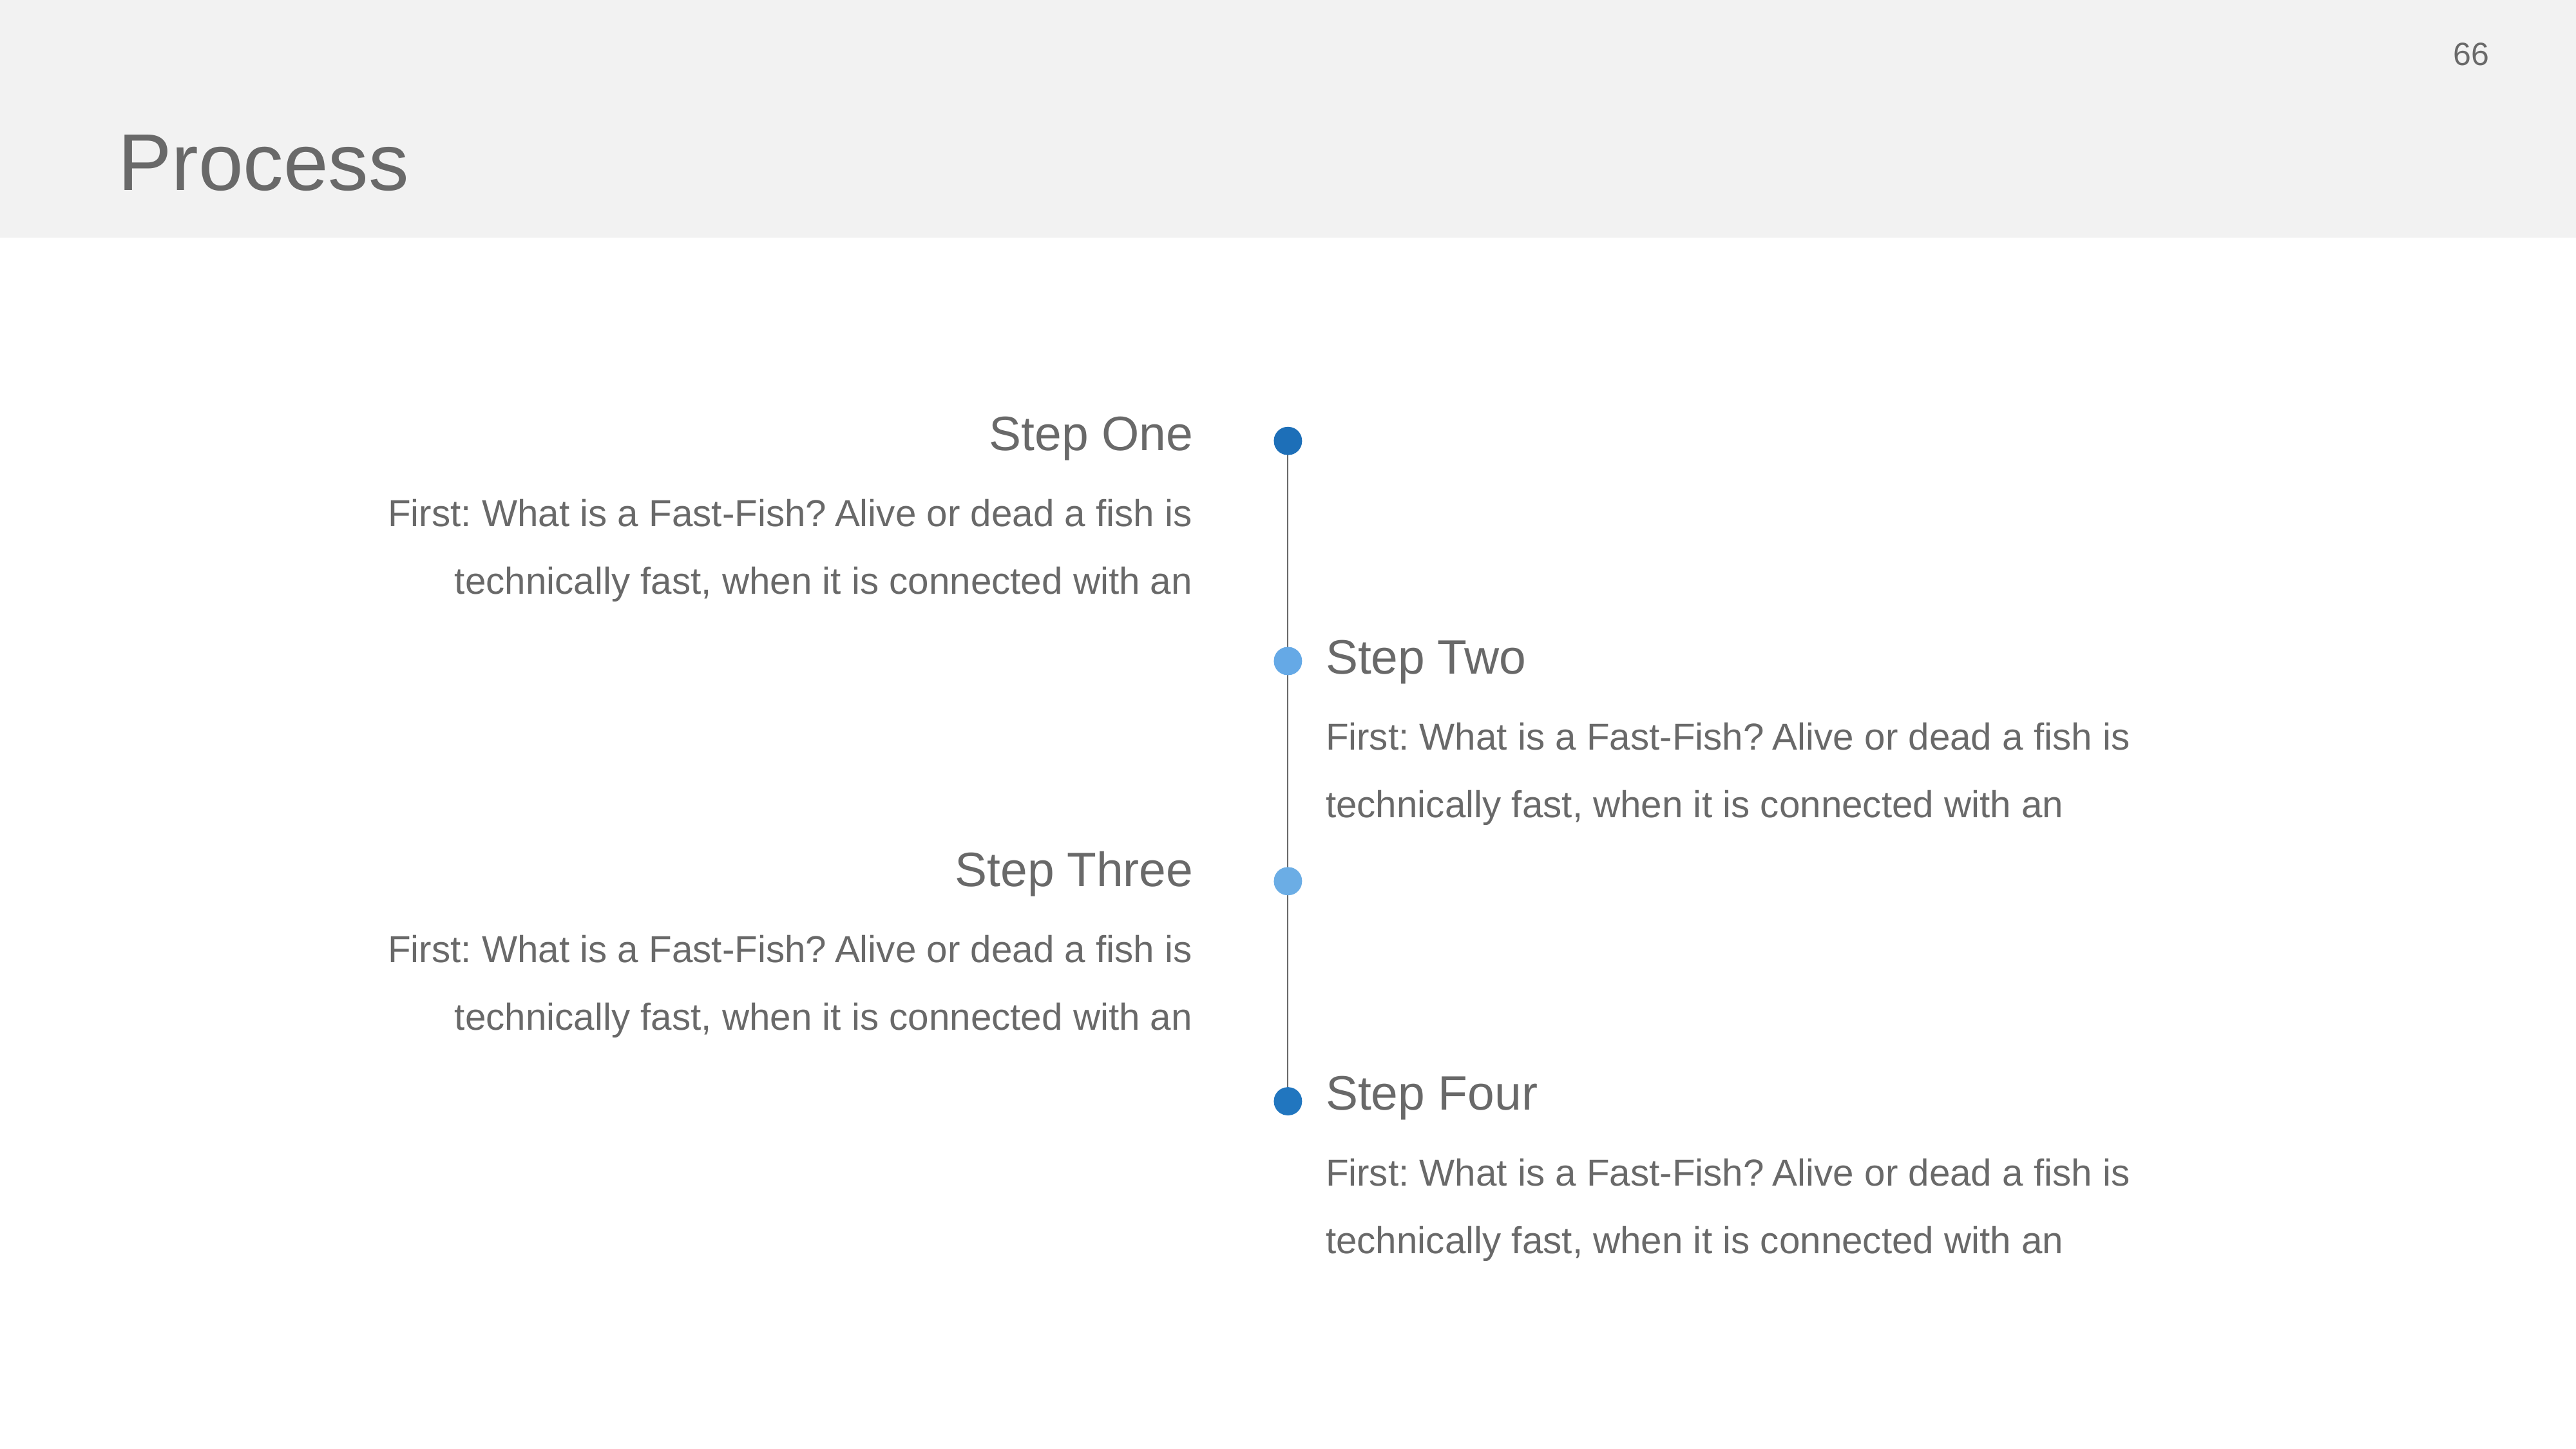

# Process
Step One

First: What is a Fast-Fish? Alive or dead a fish is technically fast, when it is connected with an
Step Two

First: What is a Fast-Fish? Alive or dead a fish is technically fast, when it is connected with an
Step Three

First: What is a Fast-Fish? Alive or dead a fish is technically fast, when it is connected with an
Step Four

First: What is a Fast-Fish? Alive or dead a fish is technically fast, when it is connected with an